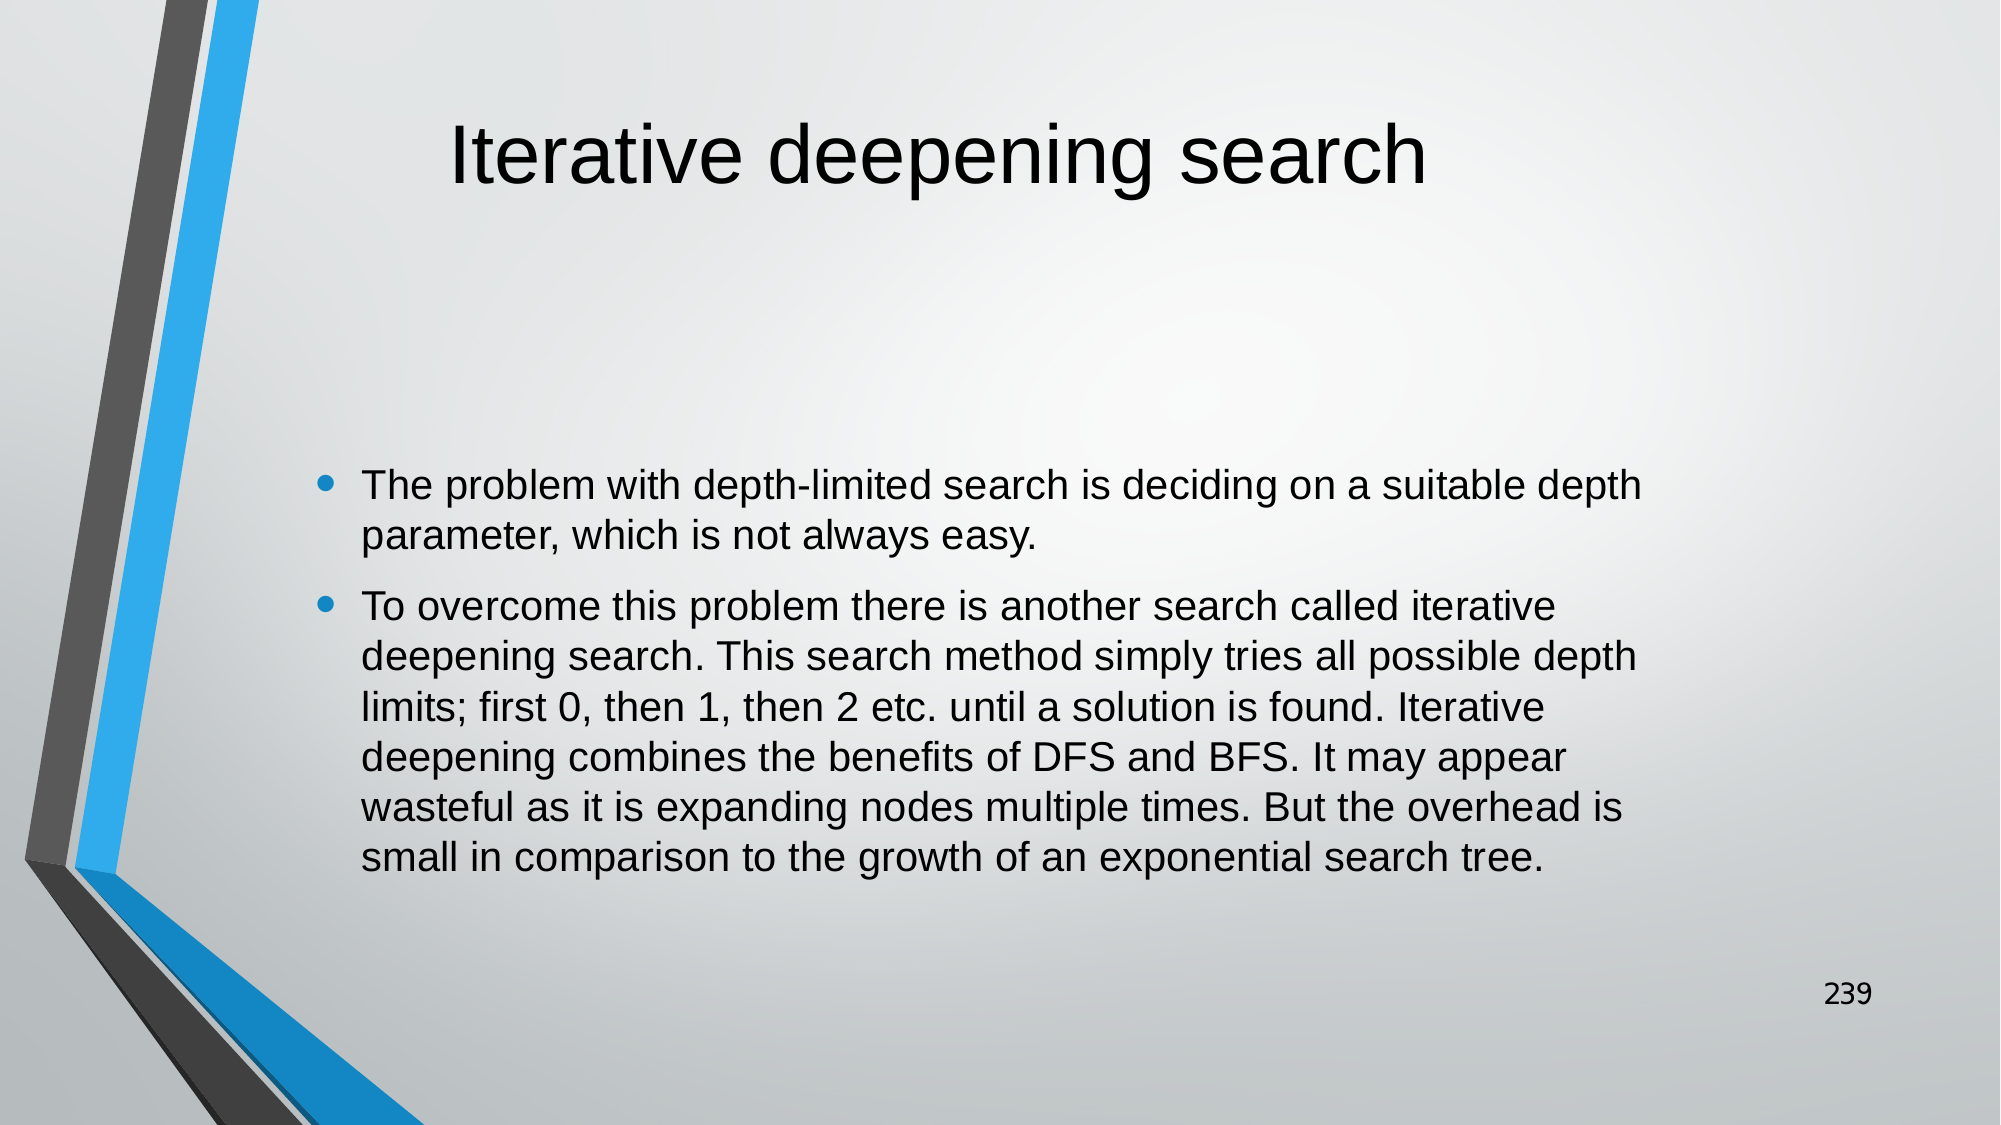

# Iterative deepening search
The problem with depth-limited search is deciding on a suitable depth parameter, which is not always easy.
To overcome this problem there is another search called iterative deepening search. This search method simply tries all possible depth limits; first 0, then 1, then 2 etc. until a solution is found. Iterative deepening combines the benefits of DFS and BFS. It may appear wasteful as it is expanding nodes multiple times. But the overhead is small in comparison to the growth of an exponential search tree.
239